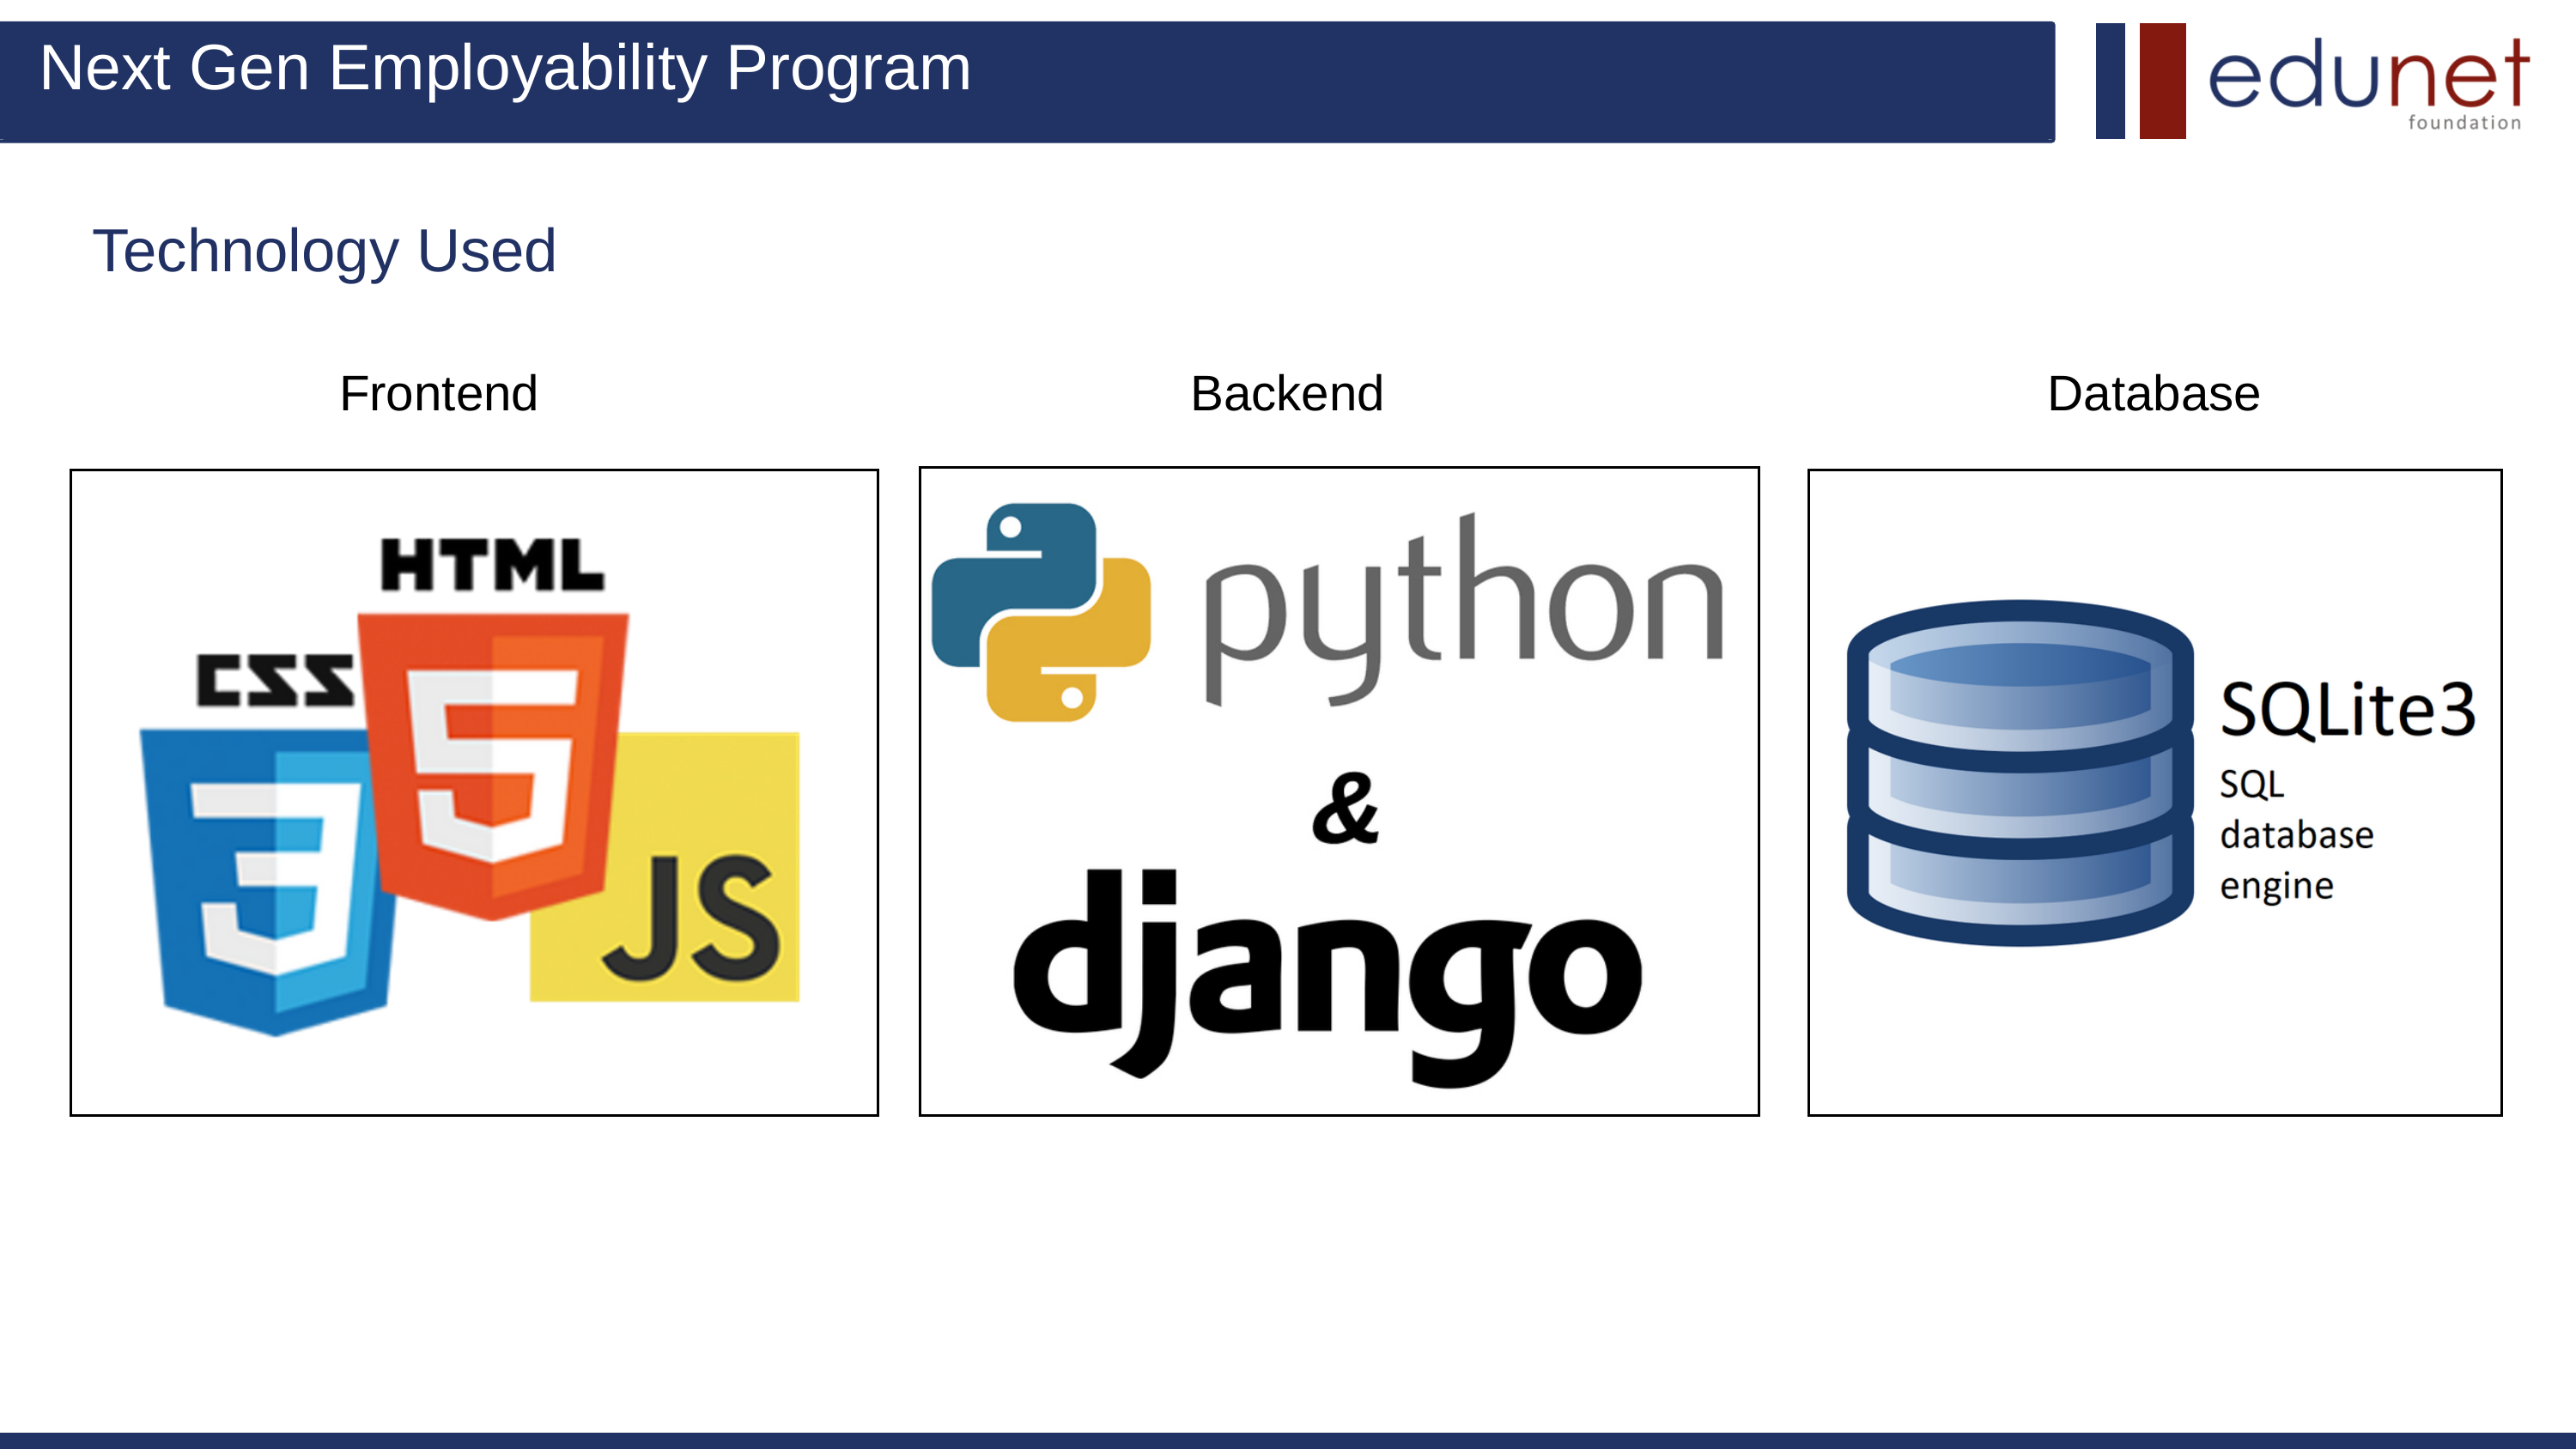

Next Gen Employability Program
Technology Used
Frontend
Backend
Database